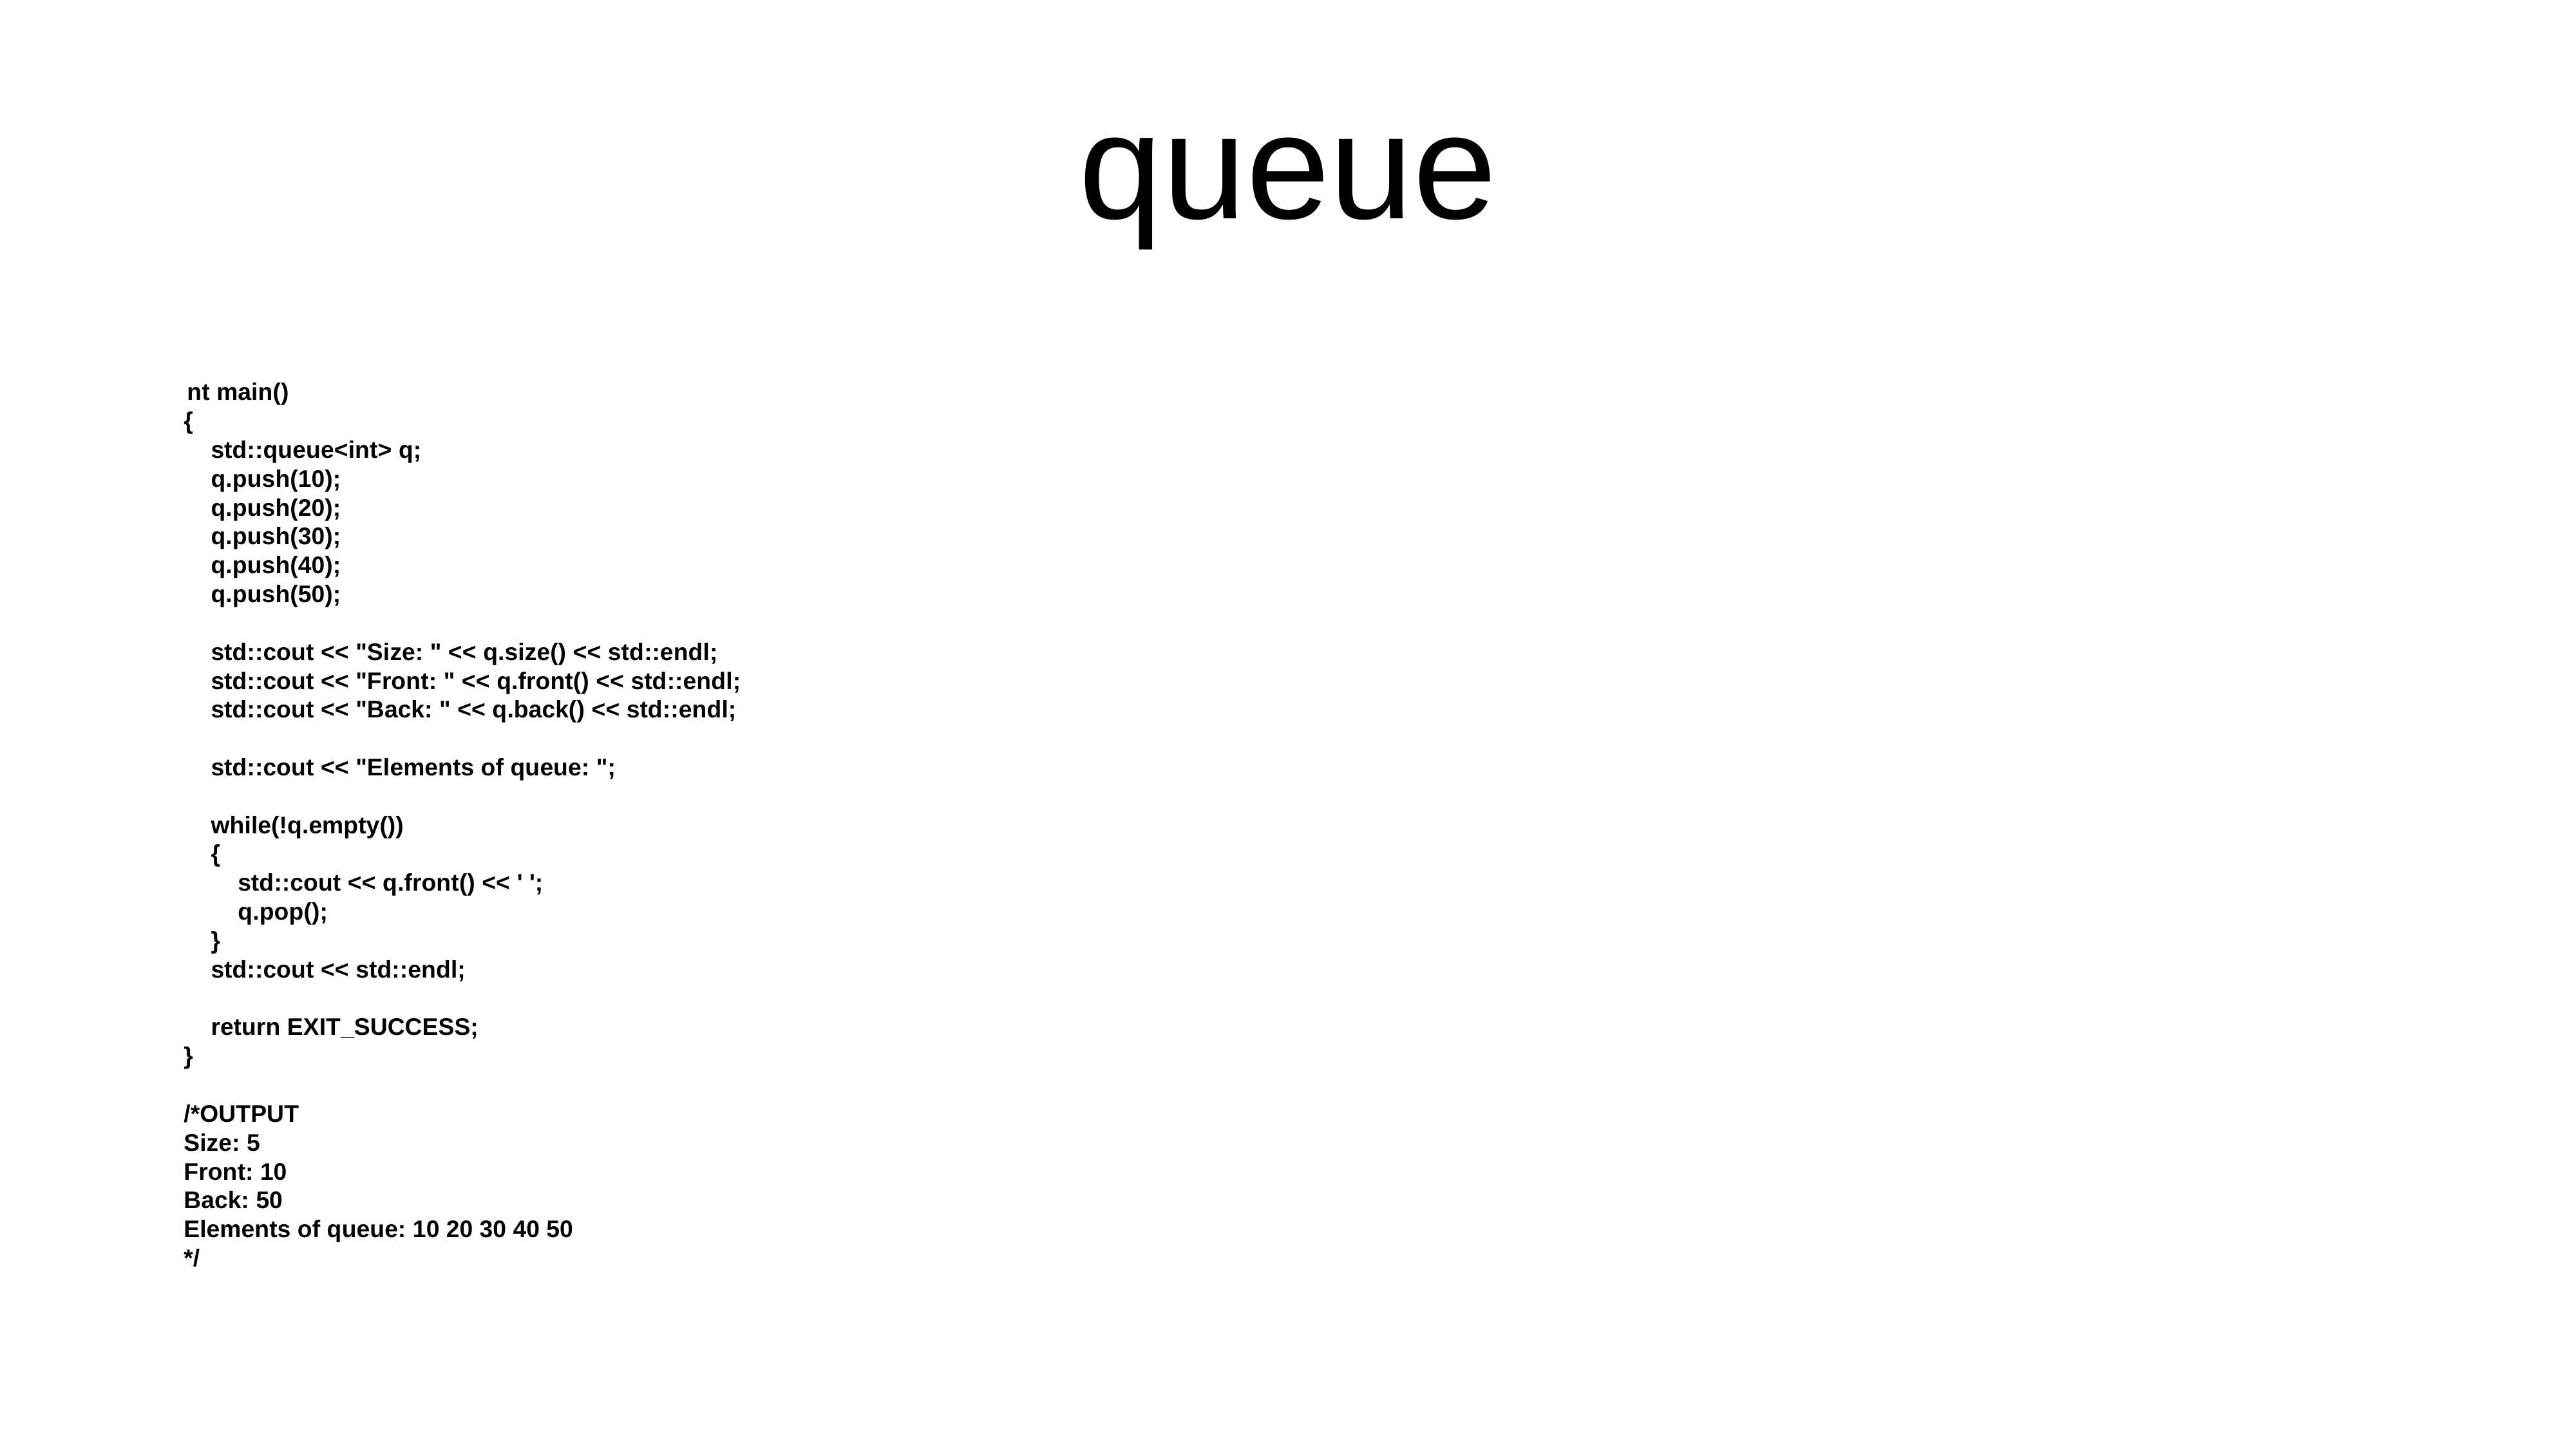

# queue
int main()
{
    std::queue<int> q;
    q.push(10);
    q.push(20);
    q.push(30);
    q.push(40);
    q.push(50);

    std::cout << "Size: " << q.size() << std::endl;
    std::cout << "Front: " << q.front() << std::endl;
    std::cout << "Back: " << q.back() << std::endl;

    std::cout << "Elements of queue: ";

    while(!q.empty())
    {
        std::cout << q.front() << ' ';
        q.pop();
    }
    std::cout << std::endl;

    return EXIT_SUCCESS;
}

/*OUTPUT
Size: 5
Front: 10
Back: 50
Elements of queue: 10 20 30 40 50
*/